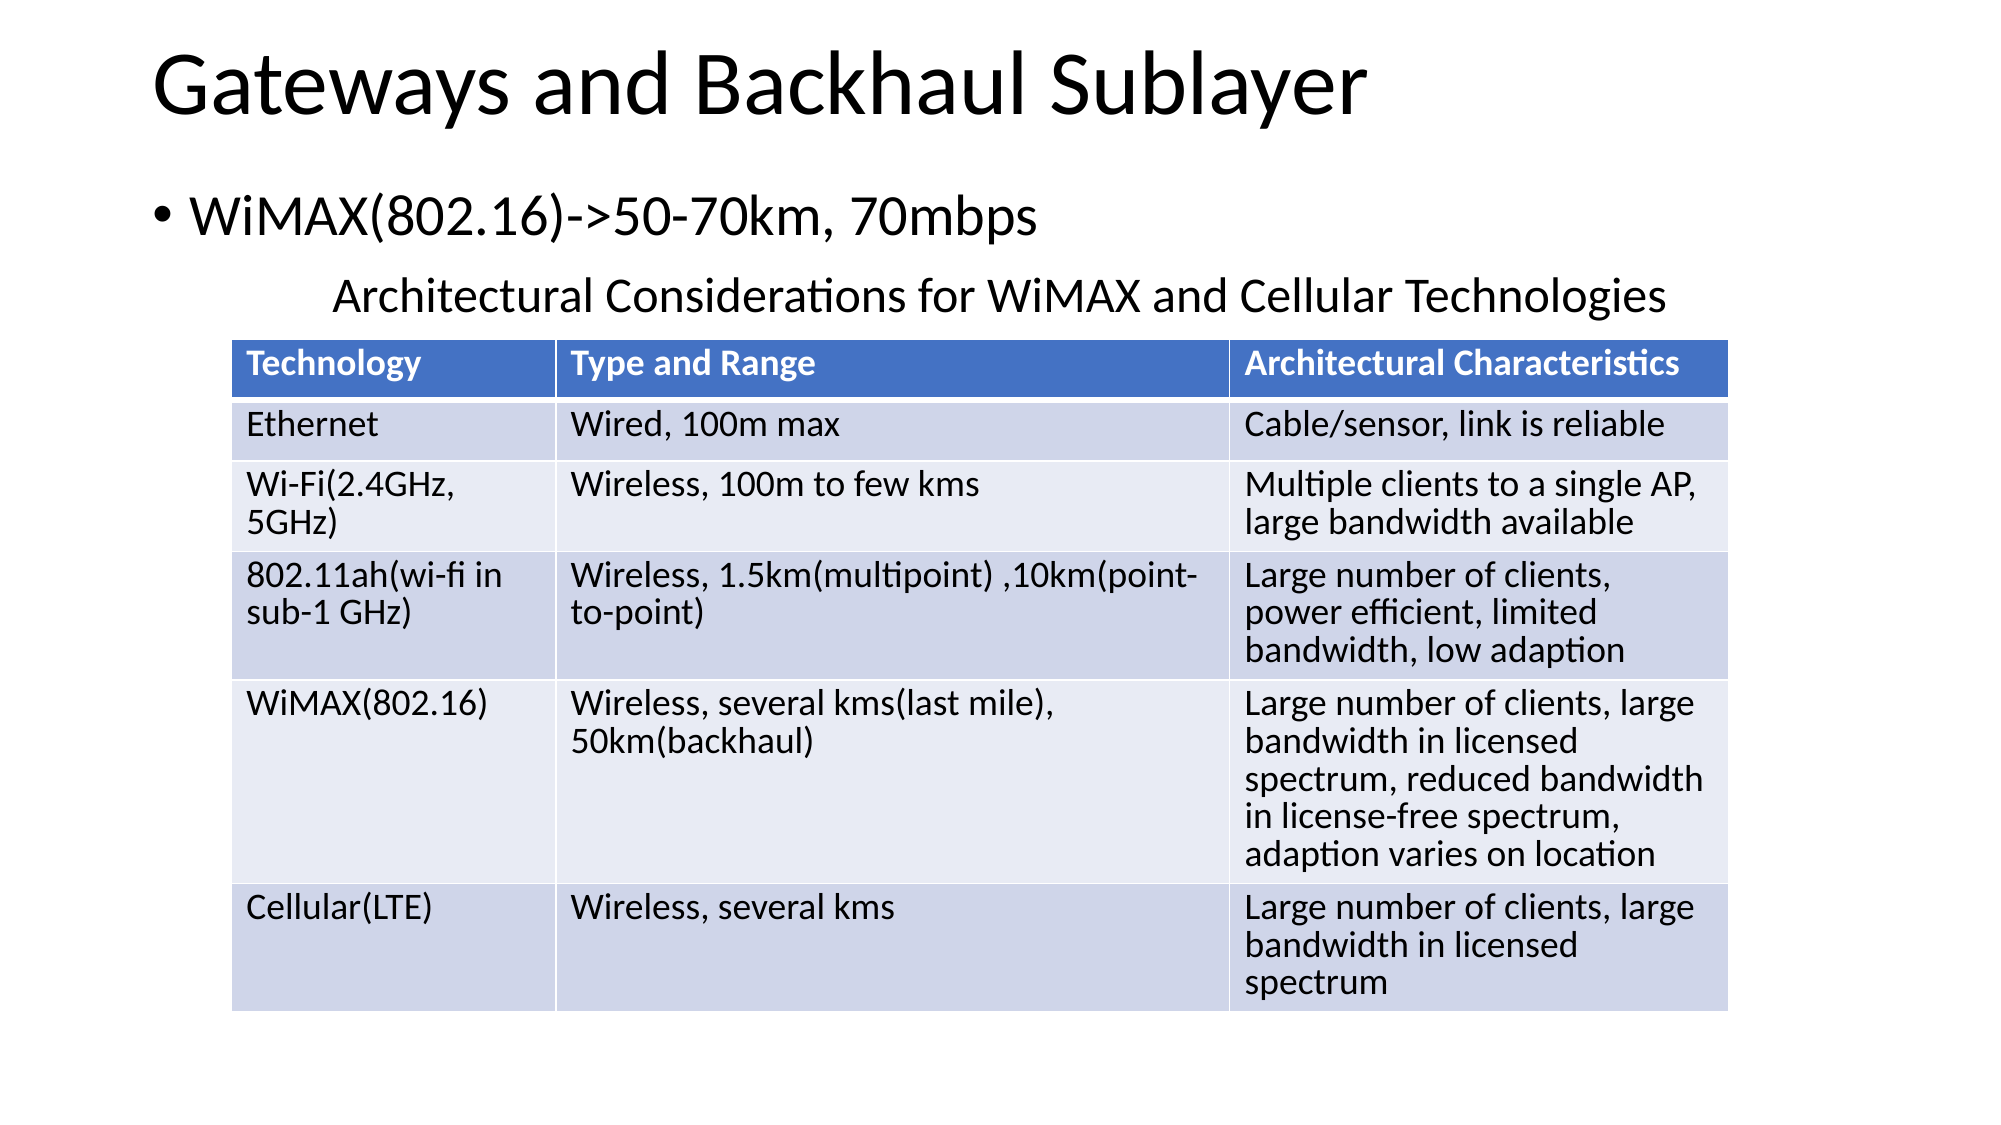

# Gateways and Backhaul Sublayer
WiMAX(802.16)->50-70km, 70mbps
Architectural Considerations for WiMAX and Cellular Technologies
| Technology | Type and Range | Architectural Characteristics |
| --- | --- | --- |
| Ethernet | Wired, 100m max | Cable/sensor, link is reliable |
| Wi-Fi(2.4GHz, 5GHz) | Wireless, 100m to few kms | Multiple clients to a single AP, large bandwidth available |
| 802.11ah(wi-fi in sub-1 GHz) | Wireless, 1.5km(multipoint) ,10km(point-to-point) | Large number of clients, power efficient, limited bandwidth, low adaption |
| WiMAX(802.16) | Wireless, several kms(last mile), 50km(backhaul) | Large number of clients, large bandwidth in licensed spectrum, reduced bandwidth in license-free spectrum, adaption varies on location |
| Cellular(LTE) | Wireless, several kms | Large number of clients, large bandwidth in licensed spectrum |